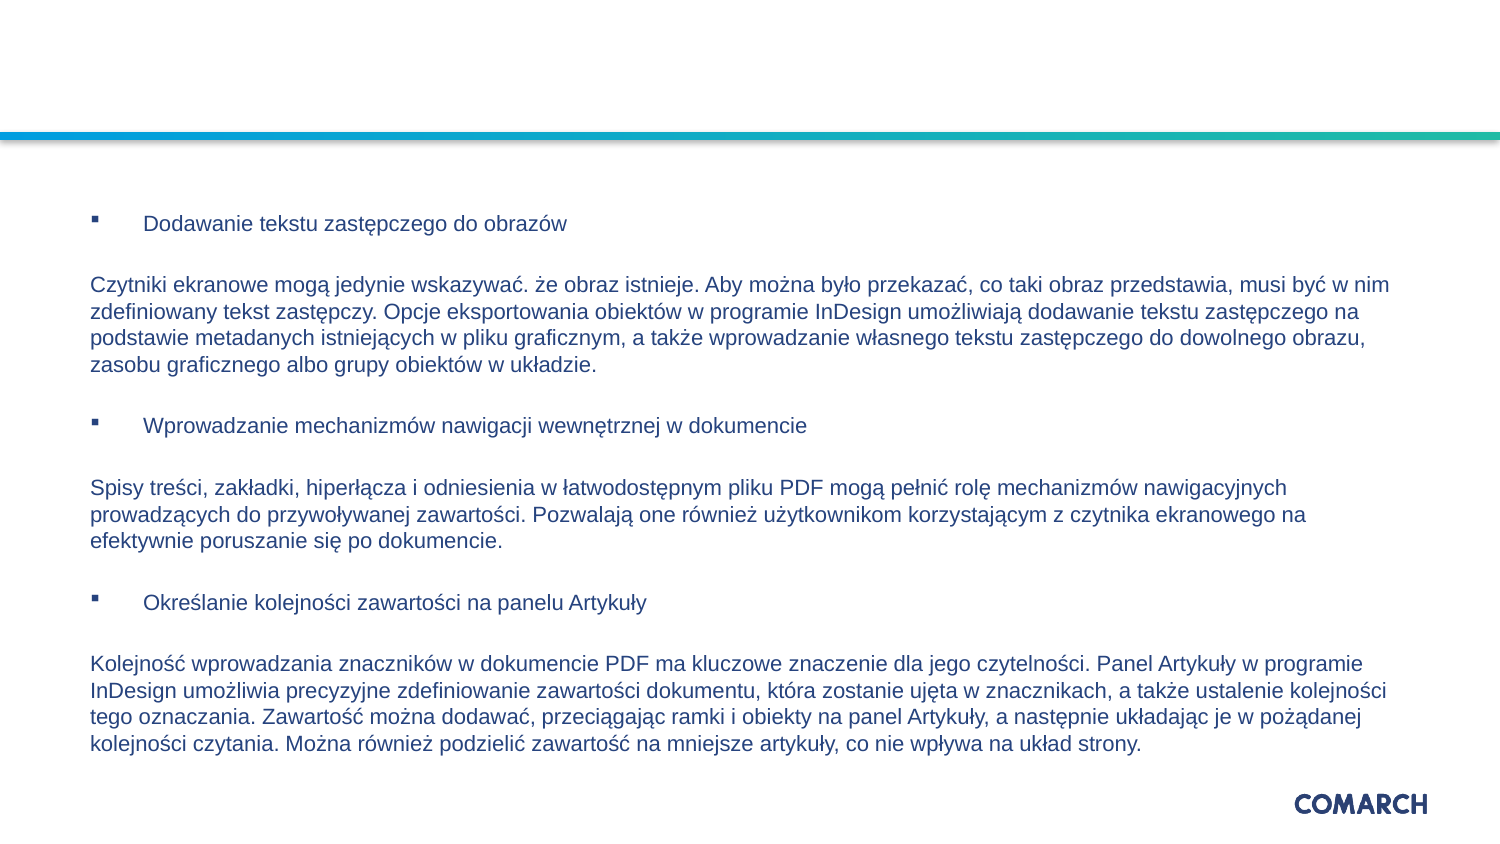

Dodawanie tekstu zastępczego do obrazów

Czytniki ekranowe mogą jedynie wskazywać. że obraz istnieje. Aby można było przekazać, co taki obraz przedstawia, musi być w nim zdefiniowany tekst zastępczy. Opcje eksportowania obiektów w programie InDesign umożliwiają dodawanie tekstu zastępczego na podstawie metadanych istniejących w pliku graficznym, a także wprowadzanie własnego tekstu zastępczego do dowolnego obrazu, zasobu graficznego albo grupy obiektów w układzie.

Wprowadzanie mechanizmów nawigacji wewnętrznej w dokumencie

Spisy treści, zakładki, hiperłącza i odniesienia w łatwodostępnym pliku PDF mogą pełnić rolę mechanizmów nawigacyjnych prowadzących do przywoływanej zawartości. Pozwalają one również użytkownikom korzystającym z czytnika ekranowego na efektywnie poruszanie się po dokumencie.

Określanie kolejności zawartości na panelu Artykuły

Kolejność wprowadzania znaczników w dokumencie PDF ma kluczowe znaczenie dla jego czytelności. Panel Artykuły w programie InDesign umożliwia precyzyjne zdefiniowanie zawartości dokumentu, która zostanie ujęta w znacznikach, a także ustalenie kolejności tego oznaczania. Zawartość można dodawać, przeciągając ramki i obiekty na panel Artykuły, a następnie układając je w pożądanej kolejności czytania. Można również podzielić zawartość na mniejsze artykuły, co nie wpływa na układ strony.